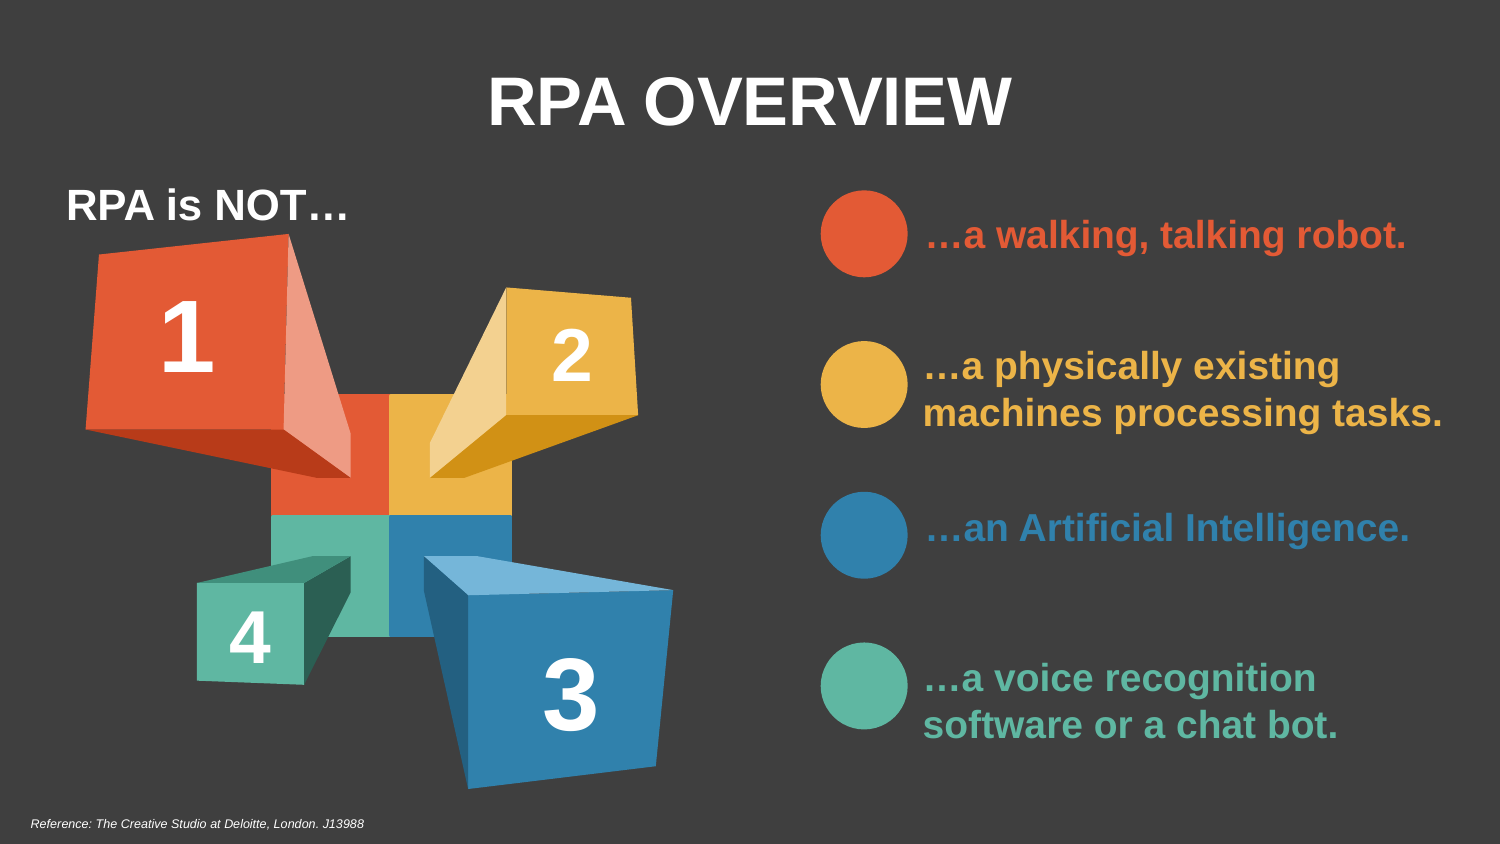

RPA OVERVIEW
RPA is NOT…

…a walking, talking robot.
1

2

4
3
…a physically existing machines processing tasks.

…an Artificial Intelligence.

…a voice recognition software or a chat bot.

Reference: The Creative Studio at Deloitte, London. J13988